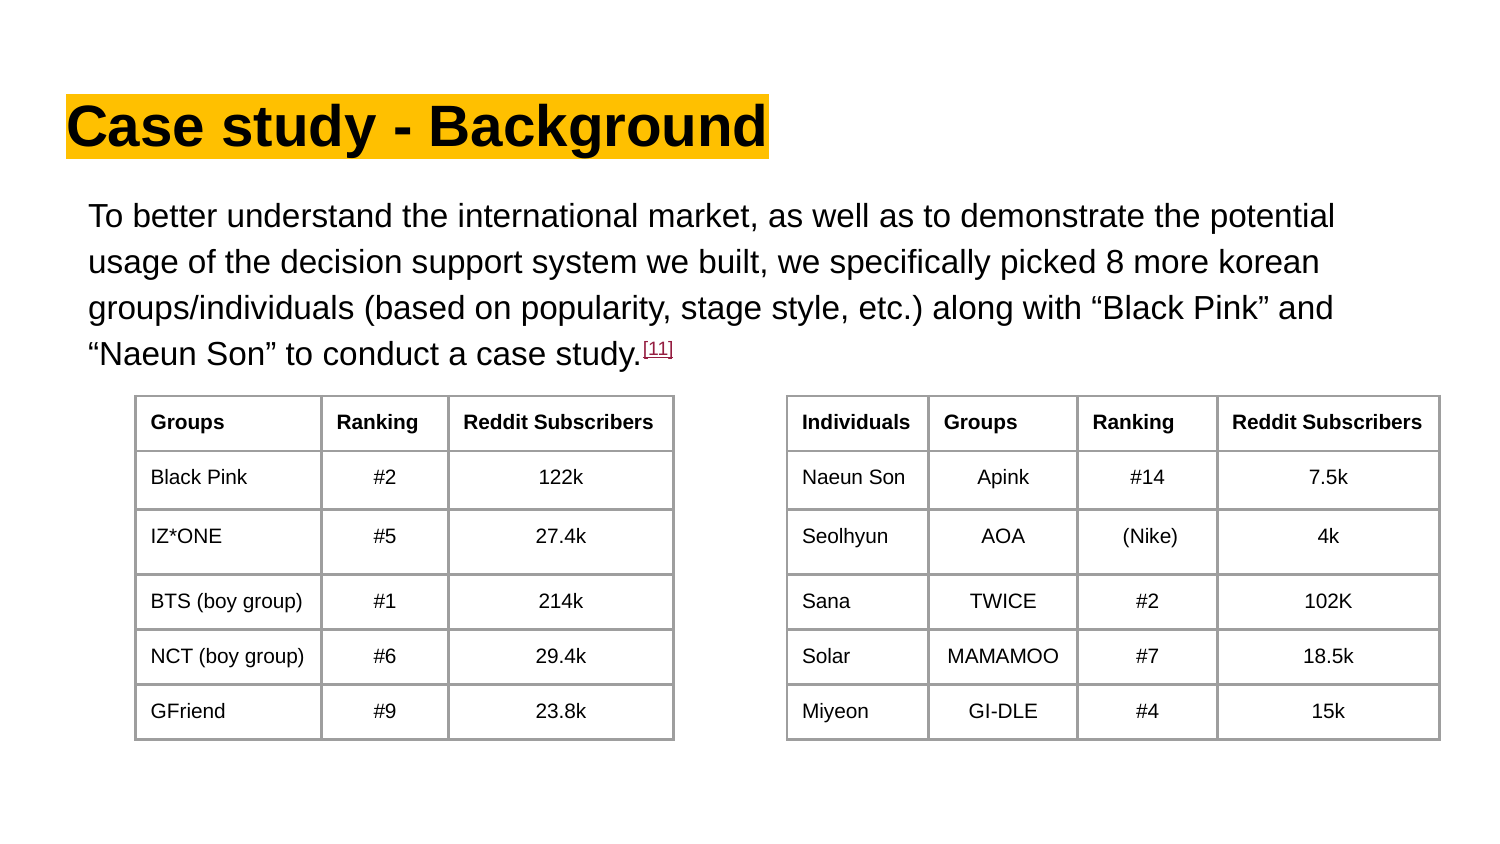

# Case study - Background
To better understand the international market, as well as to demonstrate the potential usage of the decision support system we built, we specifically picked 8 more korean groups/individuals (based on popularity, stage style, etc.) along with “Black Pink” and “Naeun Son” to conduct a case study.[11]
| Groups | Ranking | Reddit Subscribers |
| --- | --- | --- |
| Black Pink | #2 | 122k |
| IZ\*ONE | #5 | 27.4k |
| BTS (boy group) | #1 | 214k |
| NCT (boy group) | #6 | 29.4k |
| GFriend | #9 | 23.8k |
| Individuals | Groups | Ranking | Reddit Subscribers |
| --- | --- | --- | --- |
| Naeun Son | Apink | #14 | 7.5k |
| Seolhyun | AOA | (Nike) | 4k |
| Sana | TWICE | #2 | 102K |
| Solar | MAMAMOO | #7 | 18.5k |
| Miyeon | GI-DLE | #4 | 15k |